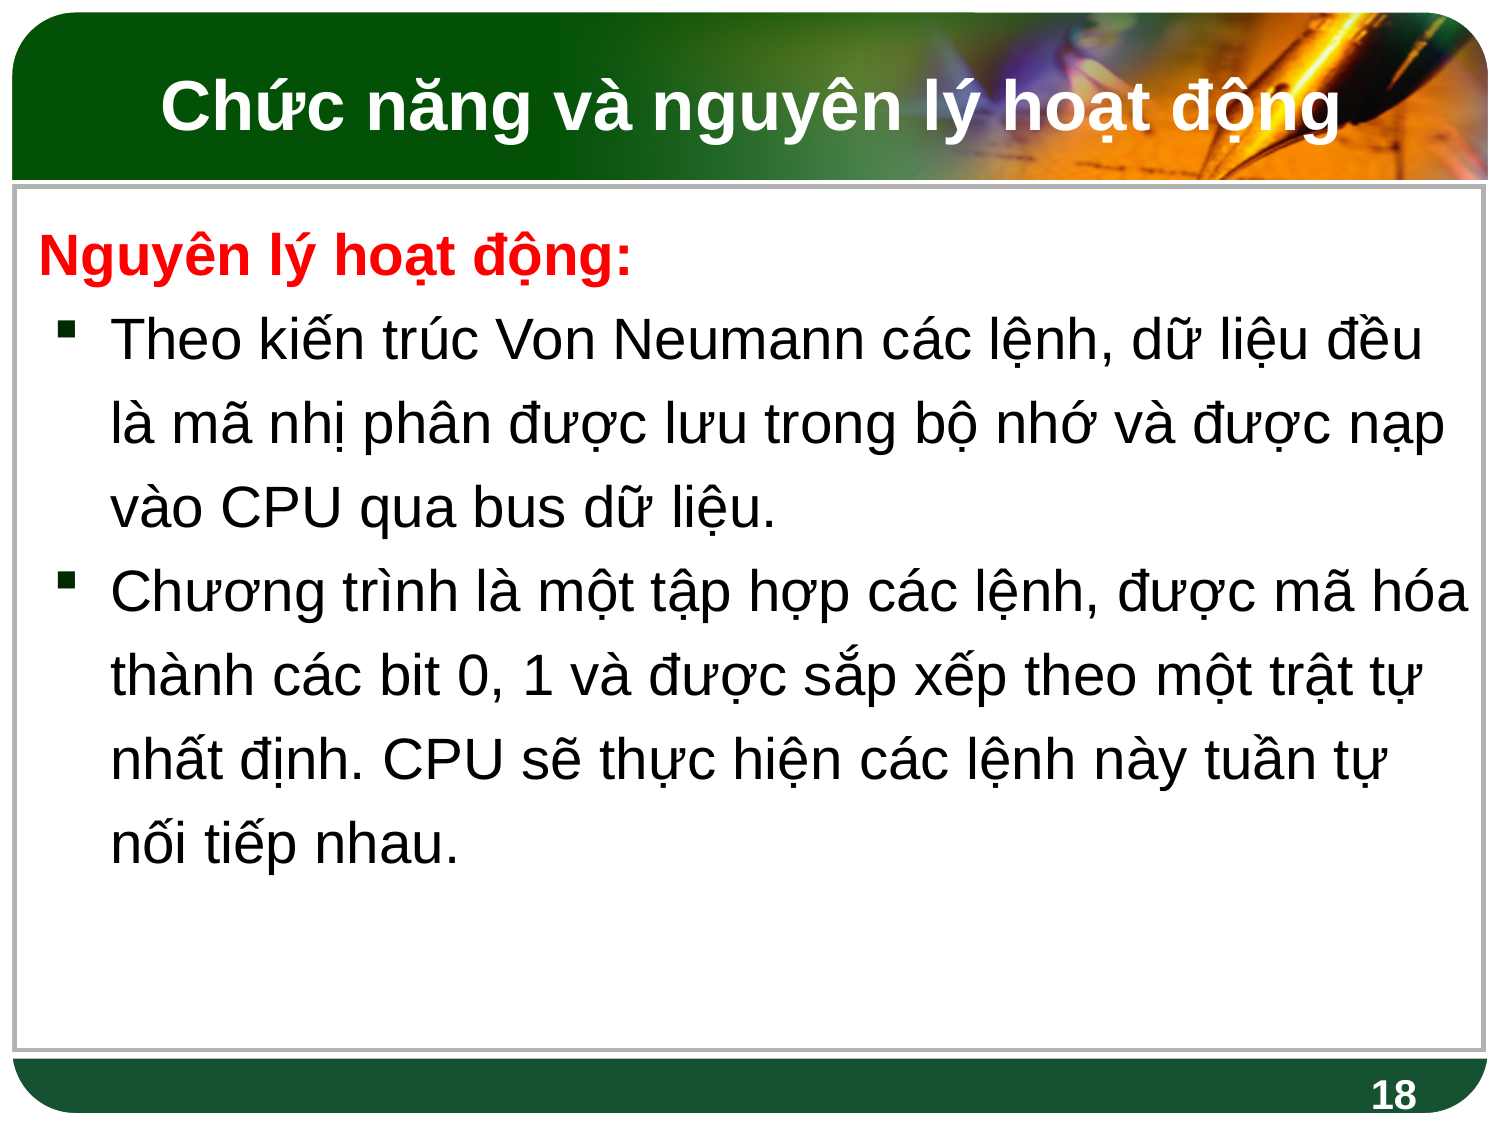

Chức năng và nguyên lý hoạt động
   Nguyên lý hoạt động:
Theo kiến trúc Von Neumann các lệnh, dữ liệu đều là mã nhị phân được lưu trong bộ nhớ và được nạp vào CPU qua bus dữ liệu.
Chương trình là một tập hợp các lệnh, được mã hóa thành các bit 0, 1 và được sắp xếp theo một trật tự nhất định. CPU sẽ thực hiện các lệnh này tuần tự nối tiếp nhau.